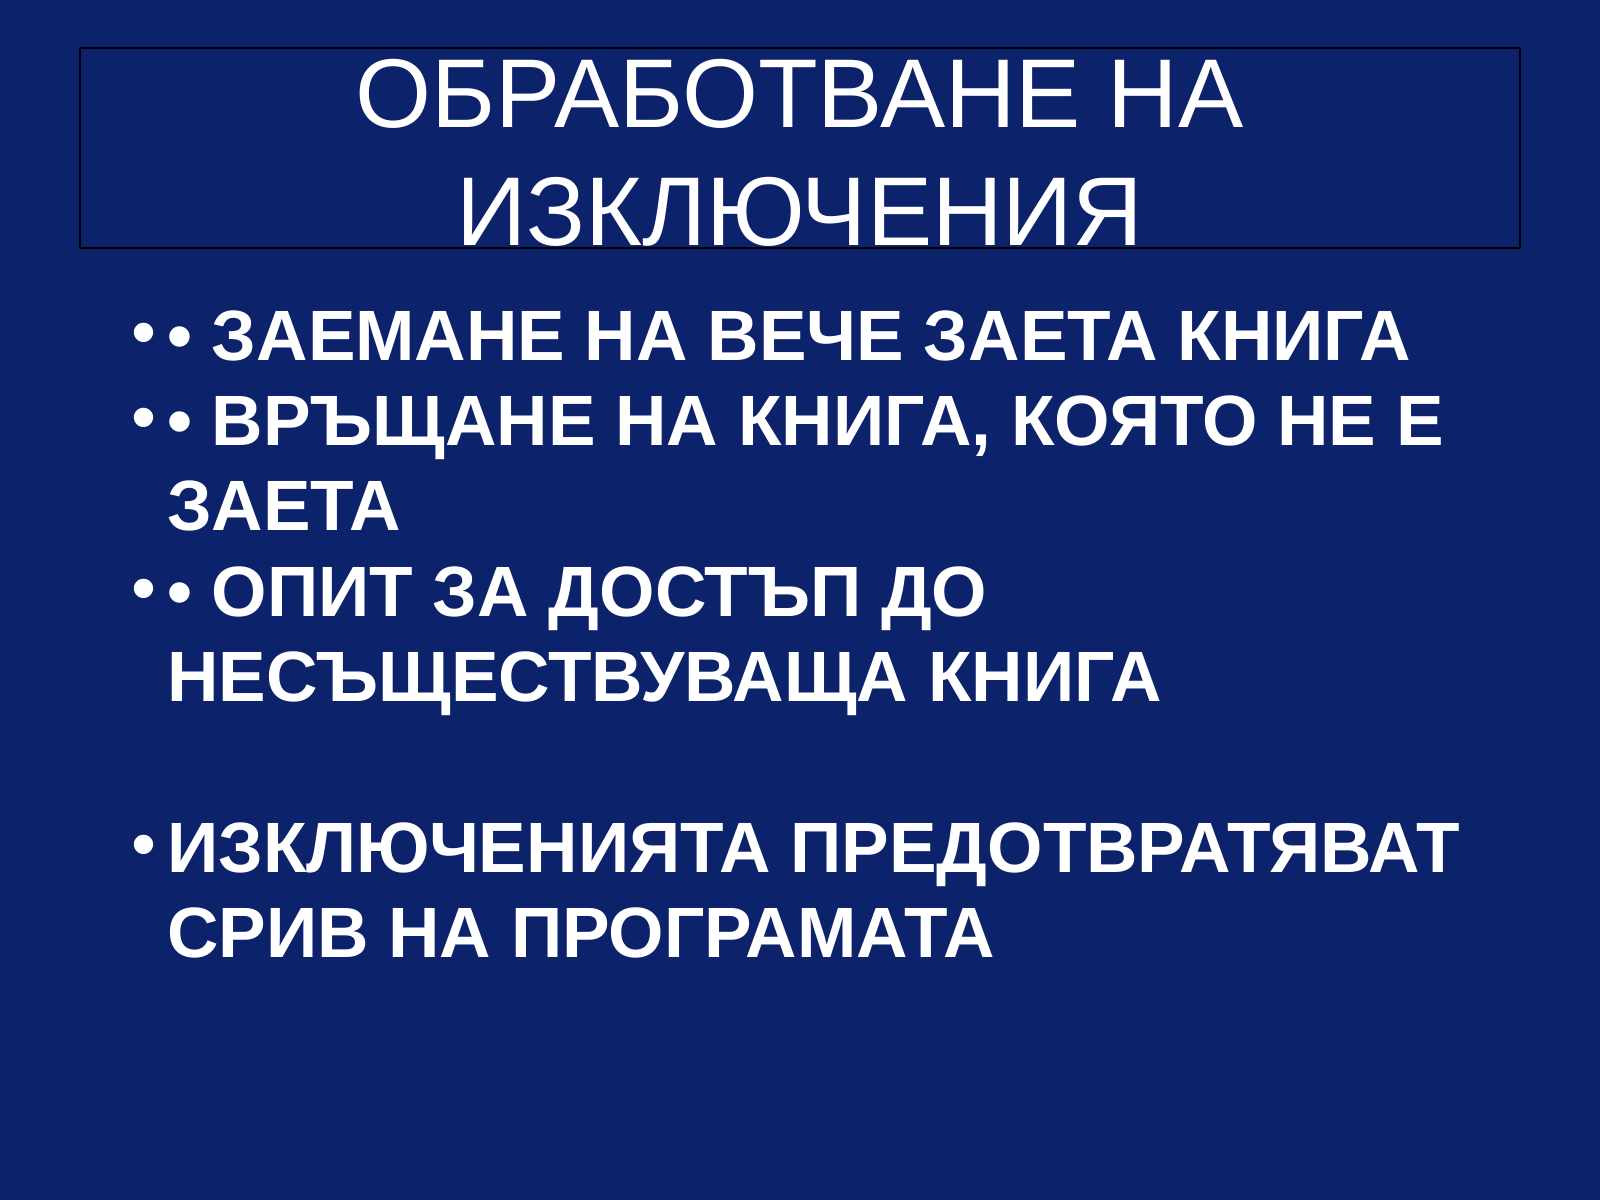

ОБРАБОТВАНЕ НА ИЗКЛЮЧЕНИЯ
• ЗАЕМАНЕ НА ВЕЧЕ ЗАЕТА КНИГА
• ВРЪЩАНЕ НА КНИГА, КОЯТО НЕ Е ЗАЕТА
• ОПИТ ЗА ДОСТЪП ДО НЕСЪЩЕСТВУВАЩА КНИГА

ИЗКЛЮЧЕНИЯТА ПРЕДОТВРАТЯВАТ СРИВ НА ПРОГРАМАТА